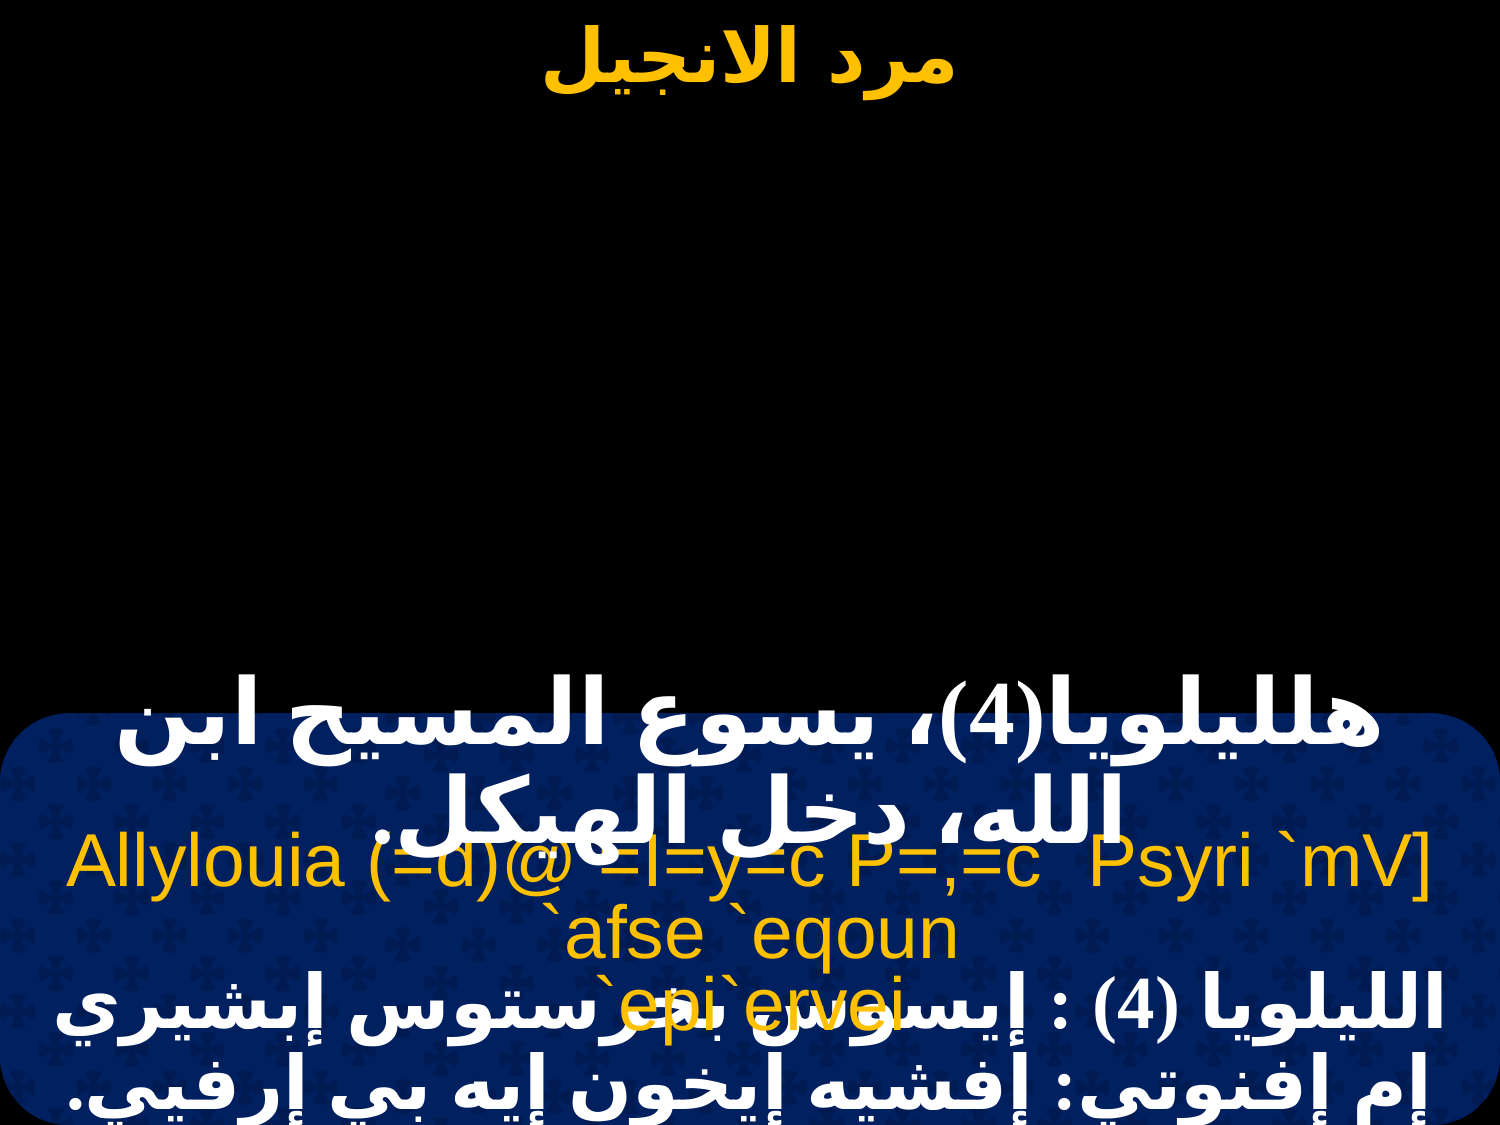

# مرد انجيل دخول المسيح الهيكل
هلليلويا(4)، يسوع المسيح ابن الله، دخل الهيكل.
Allylouia (=d)@ =I=y=c P=,=c `Psyri `mV] `afse `eqoun
`epi`ervei
الليلويا (4) : إيسوس بخرستوس إبشيري إم إفنوتي: إفشيه إيخون إيه بي إرفيي.